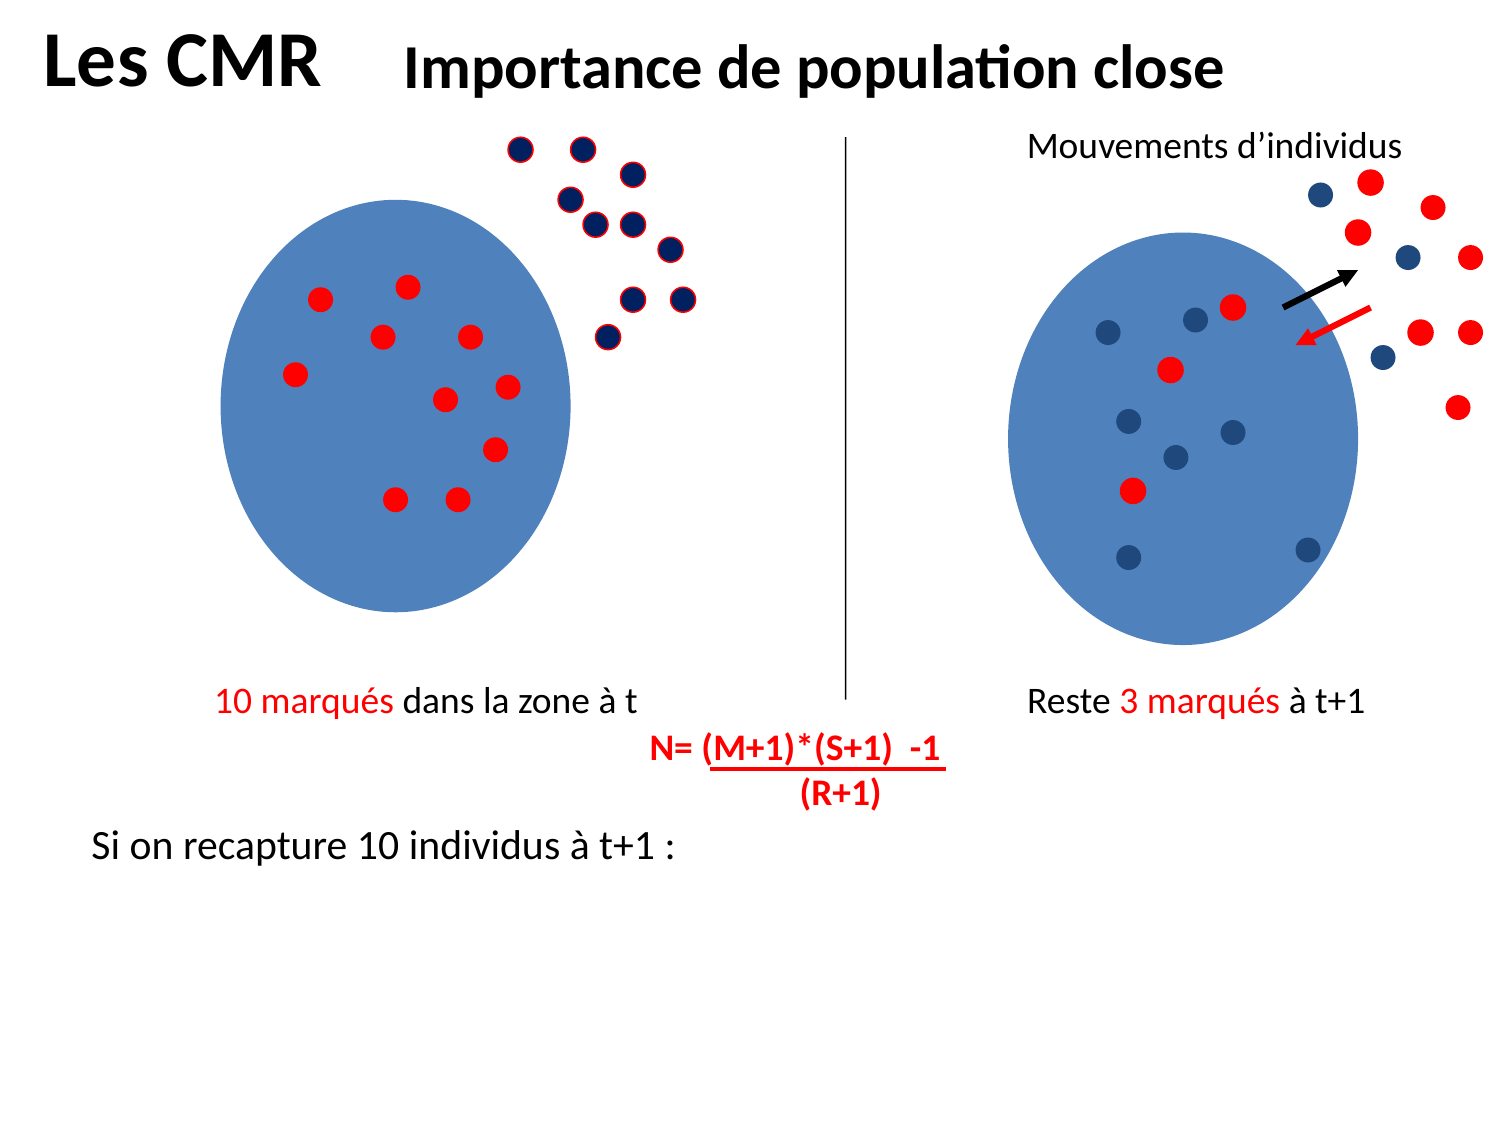

Les CMR
Importance de population close
Mouvements d’individus

10 marqués dans la zone à t
Reste 3 marqués à t+1
N= (M+1)*(S+1)  -1
	(R+1)
Si on recapture 10 individus à t+1 :